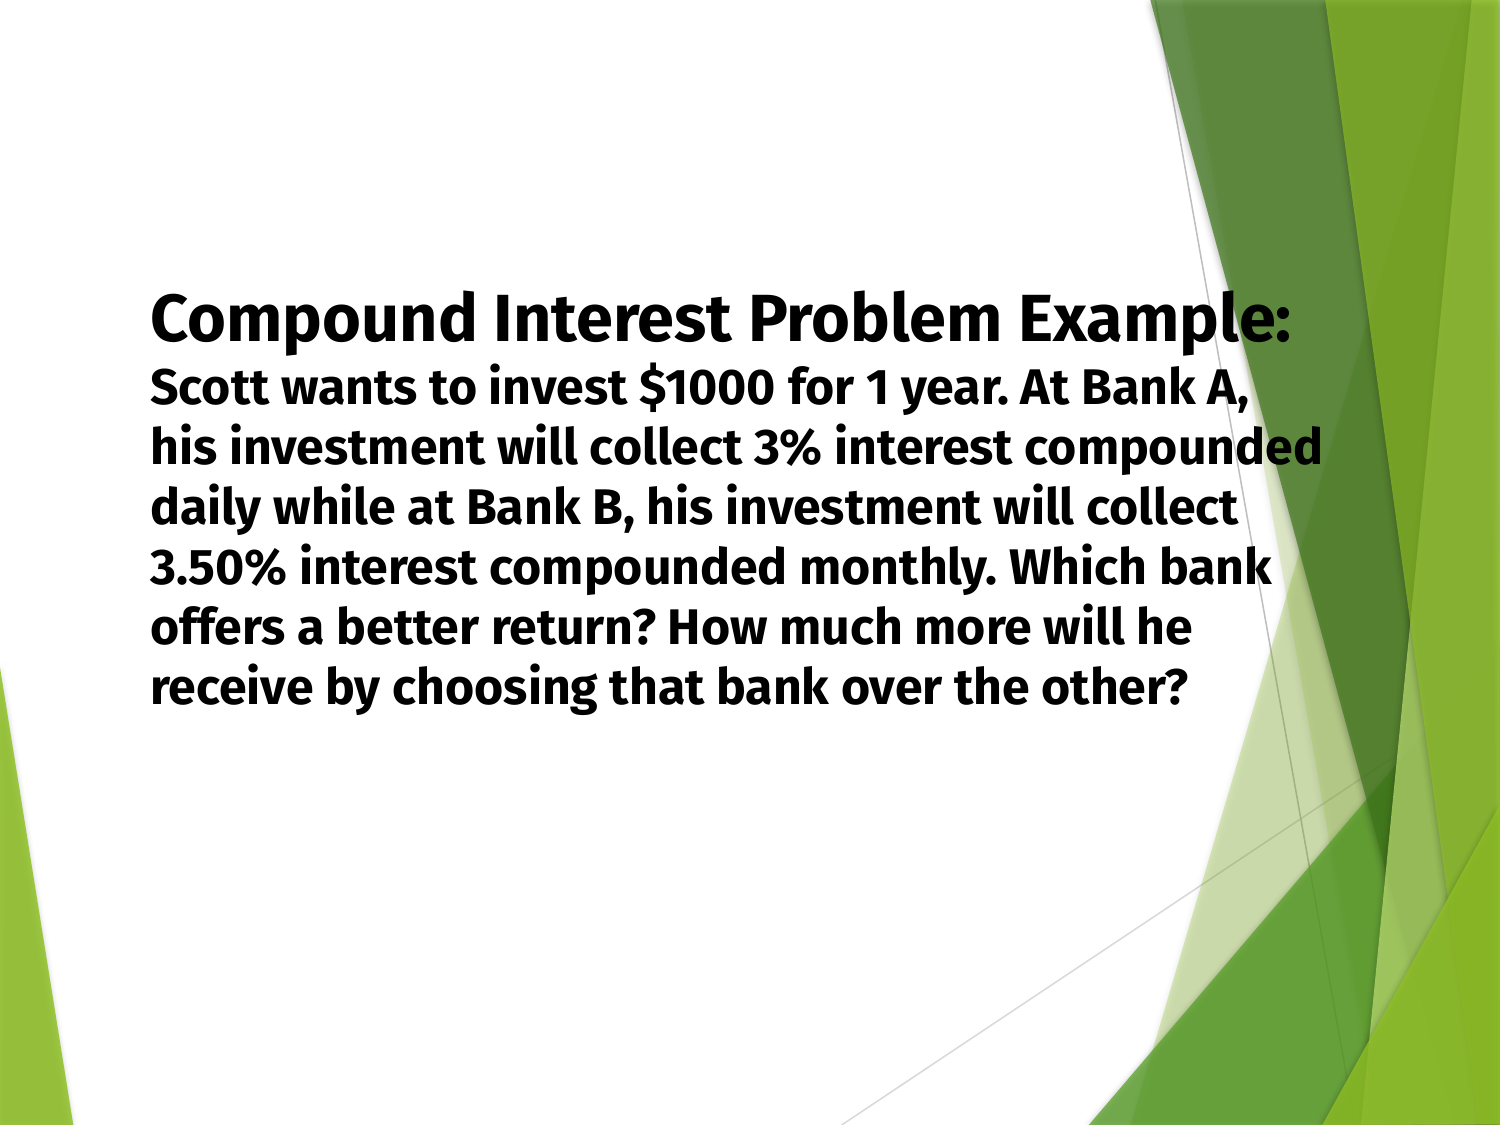

Compound Interest Problem Example:
Scott wants to invest $1000 for 1 year. At Bank A, his investment will collect 3% interest compounded daily while at Bank B, his investment will collect 3.50% interest compounded monthly. Which bank offers a better return? How much more will he receive by choosing that bank over the other?